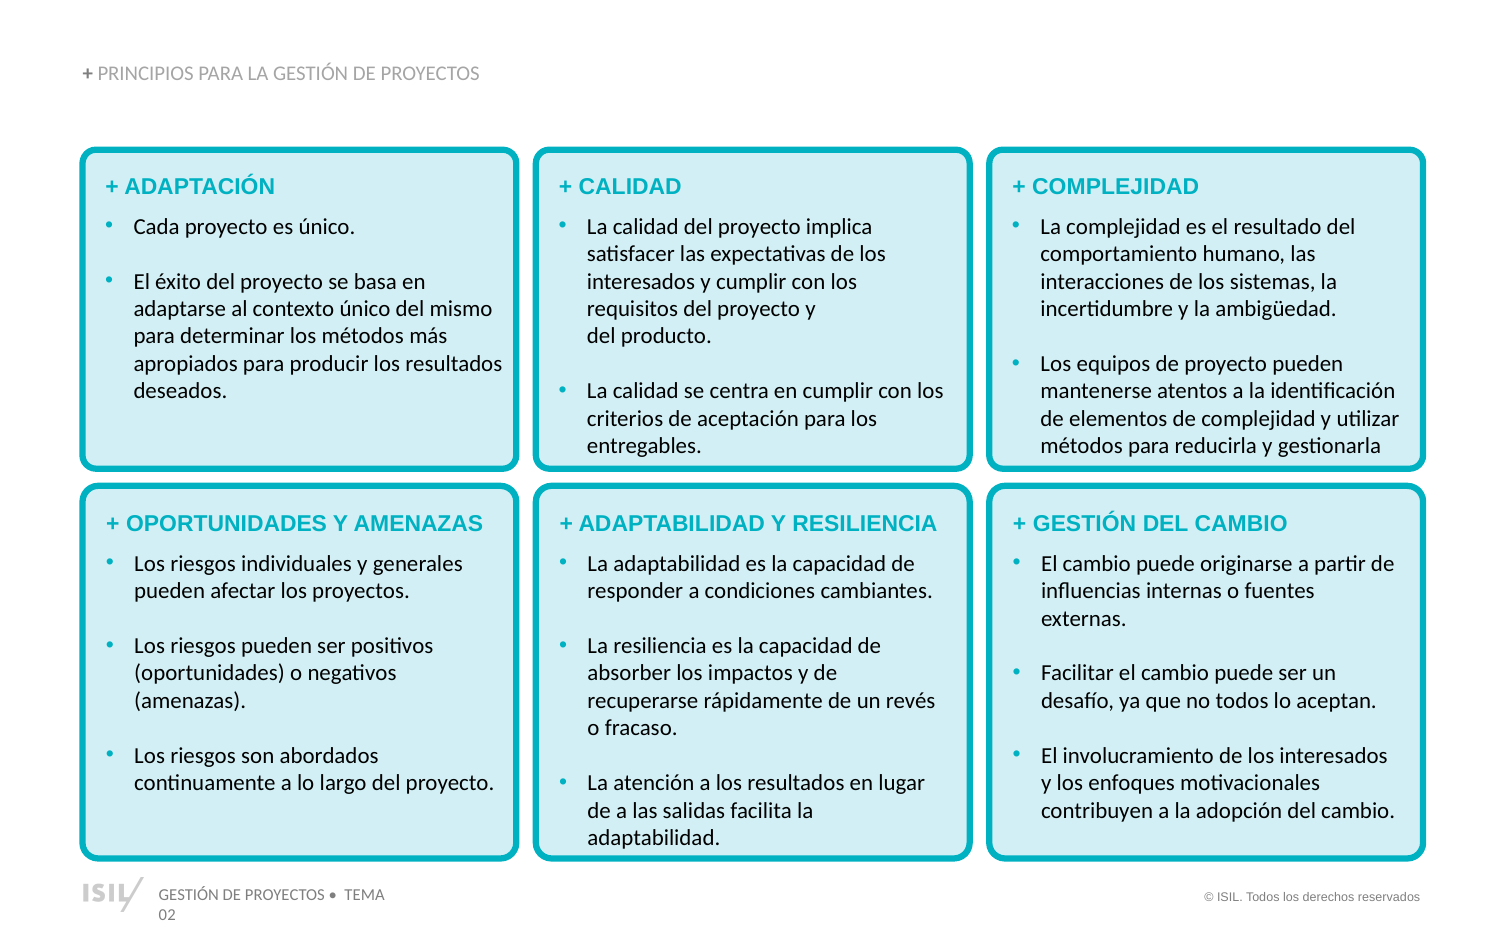

+ PRINCIPIOS PARA LA GESTIÓN DE PROYECTOS
+ ADAPTACIÓN
Cada proyecto es único.

El éxito del proyecto se basa en adaptarse al contexto único del mismo para determinar los métodos más apropiados para producir los resultados deseados.

+ CALIDAD
La calidad del proyecto implica satisfacer las expectativas de los interesados y cumplir con los requisitos del proyecto y
del producto.

La calidad se centra en cumplir con los criterios de aceptación para los entregables.

+ COMPLEJIDAD
La complejidad es el resultado del comportamiento humano, las interacciones de los sistemas, la incertidumbre y la ambigüedad.

Los equipos de proyecto pueden mantenerse atentos a la identificación de elementos de complejidad y utilizar métodos para reducirla y gestionarla
+ OPORTUNIDADES Y AMENAZAS
Los riesgos individuales y generales pueden afectar los proyectos.

Los riesgos pueden ser positivos (oportunidades) o negativos (amenazas).

Los riesgos son abordados continuamente a lo largo del proyecto.

+ ADAPTABILIDAD Y RESILIENCIA
La adaptabilidad es la capacidad de responder a condiciones cambiantes.

La resiliencia es la capacidad de absorber los impactos y de recuperarse rápidamente de un revés o fracaso.

La atención a los resultados en lugar de a las salidas facilita la adaptabilidad.

+ GESTIÓN DEL CAMBIO
El cambio puede originarse a partir de influencias internas o fuentes externas.

Facilitar el cambio puede ser un desafío, ya que no todos lo aceptan.

El involucramiento de los interesados y los enfoques motivacionales contribuyen a la adopción del cambio.